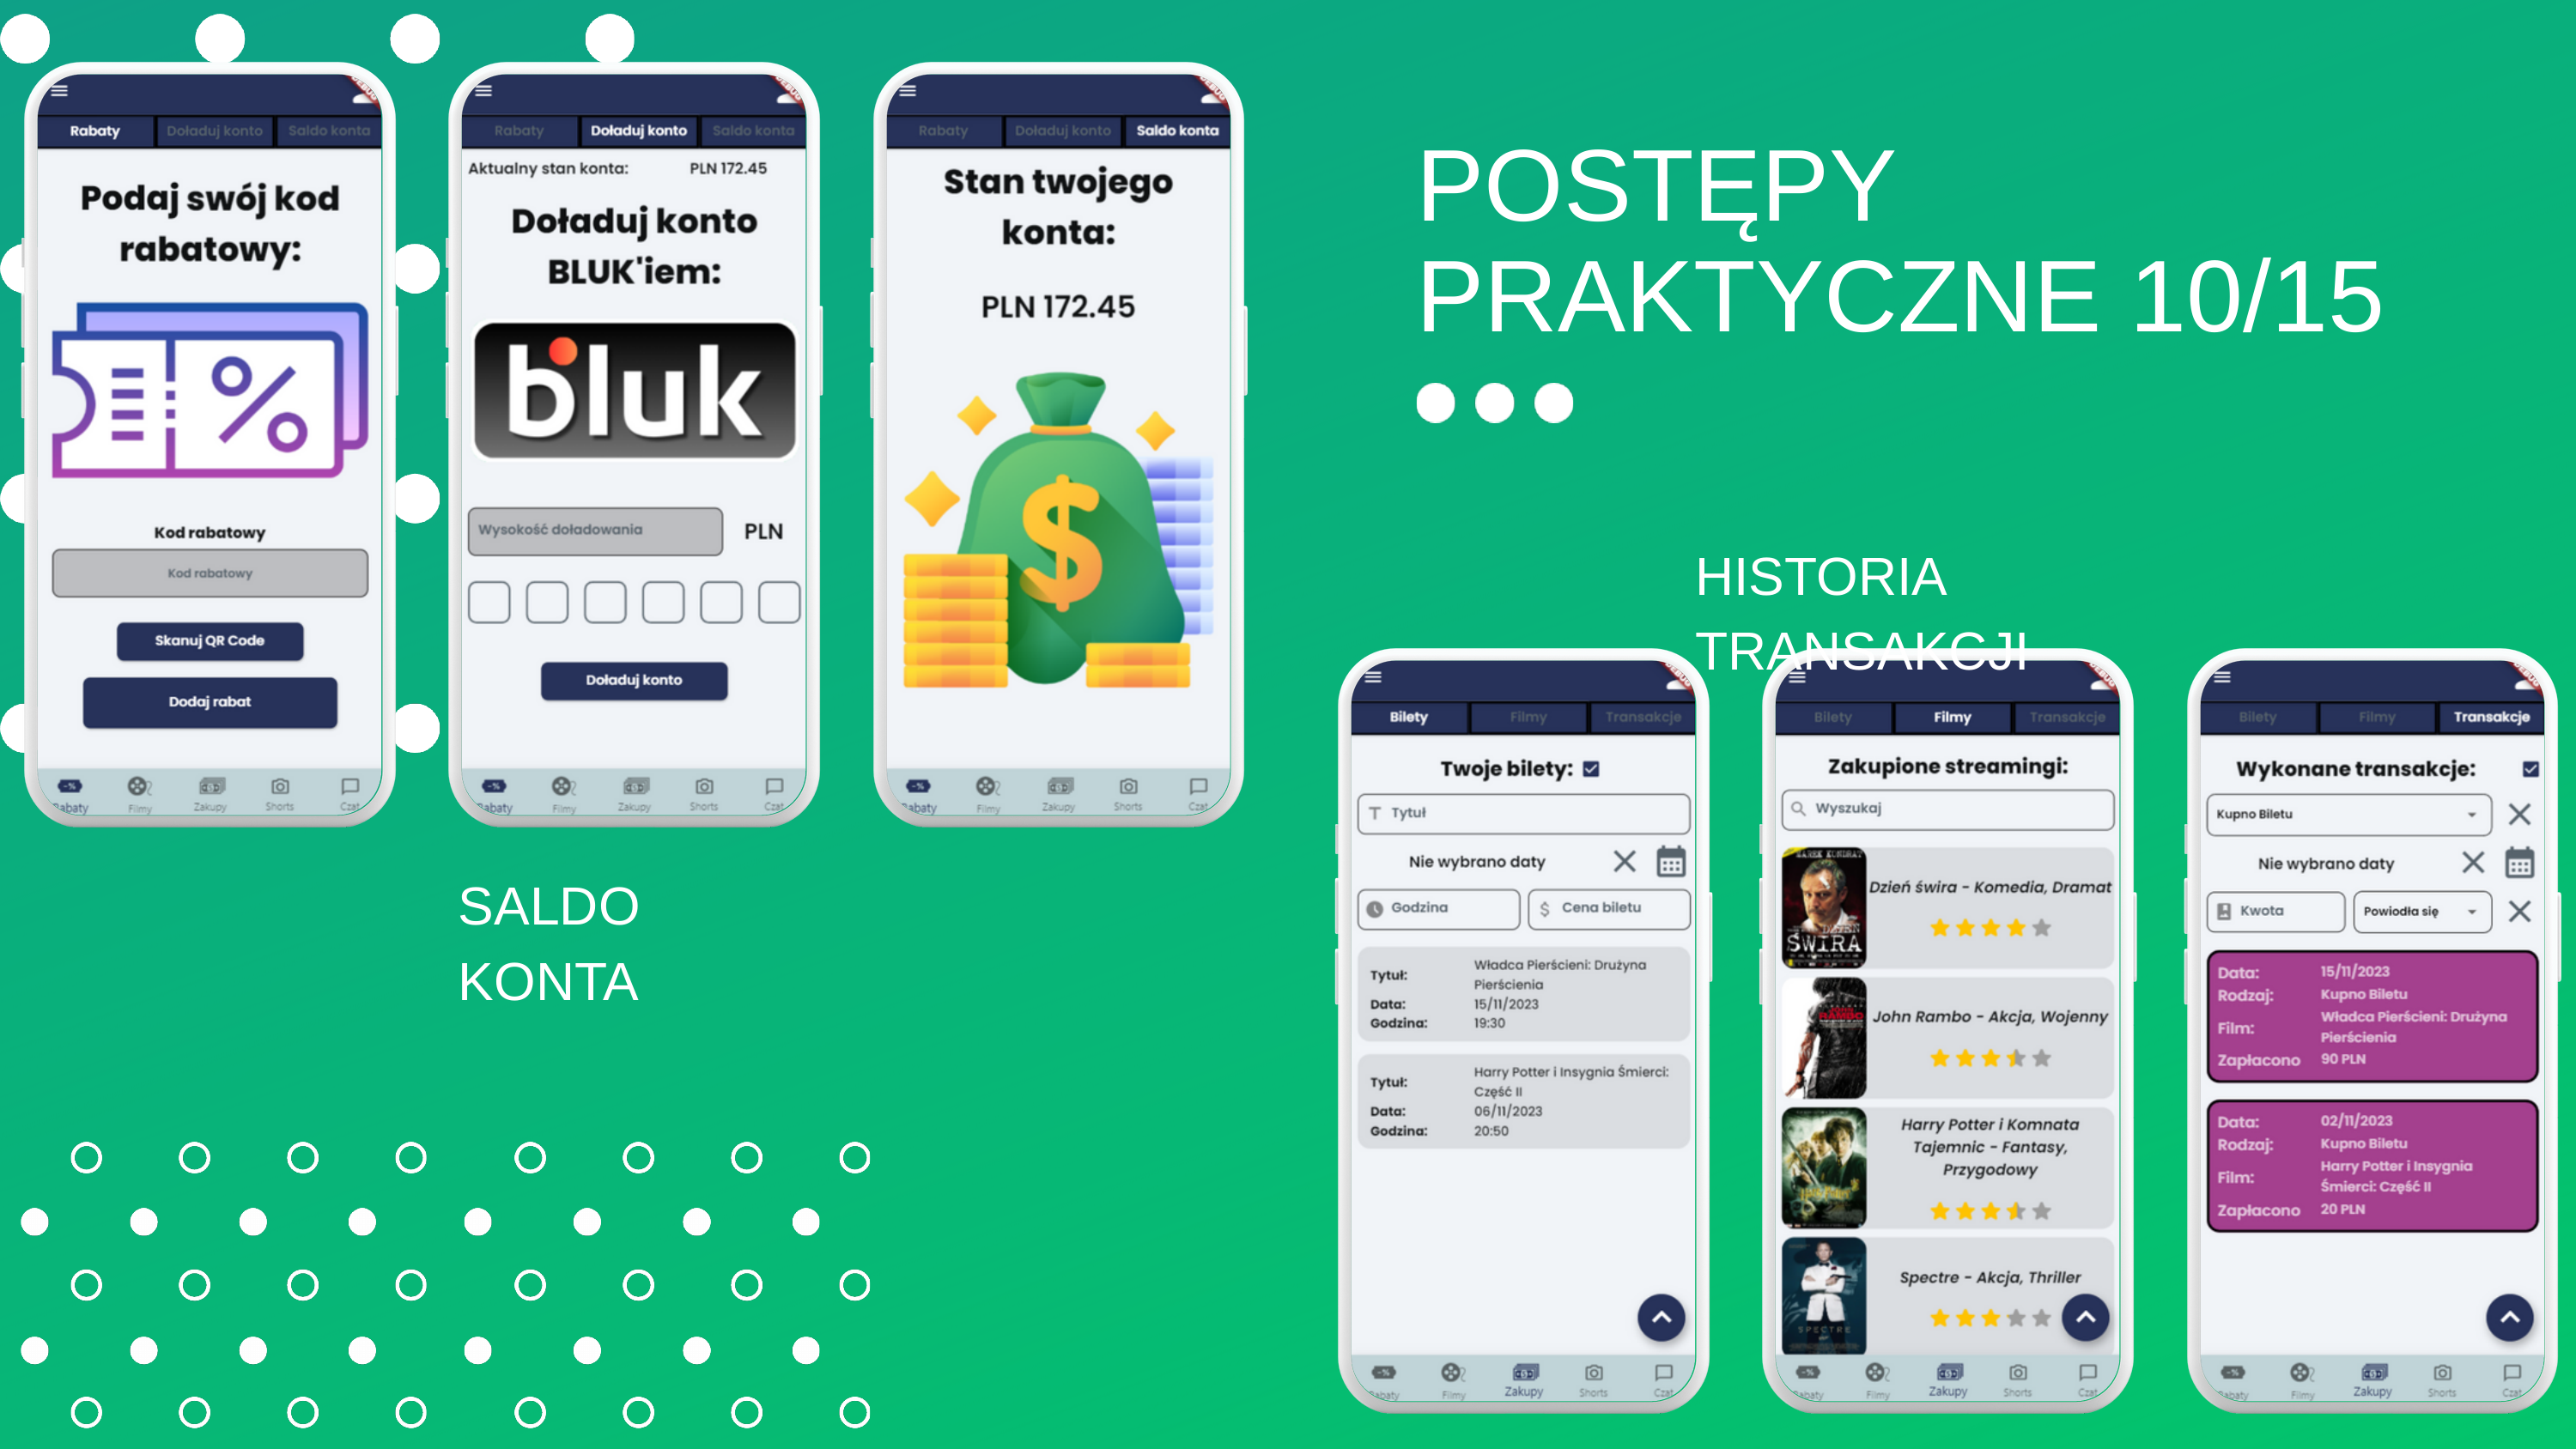

POSTĘPY PRAKTYCZNE 10/15

HISTORIA TRANSAKCJI

SALDO KONTA